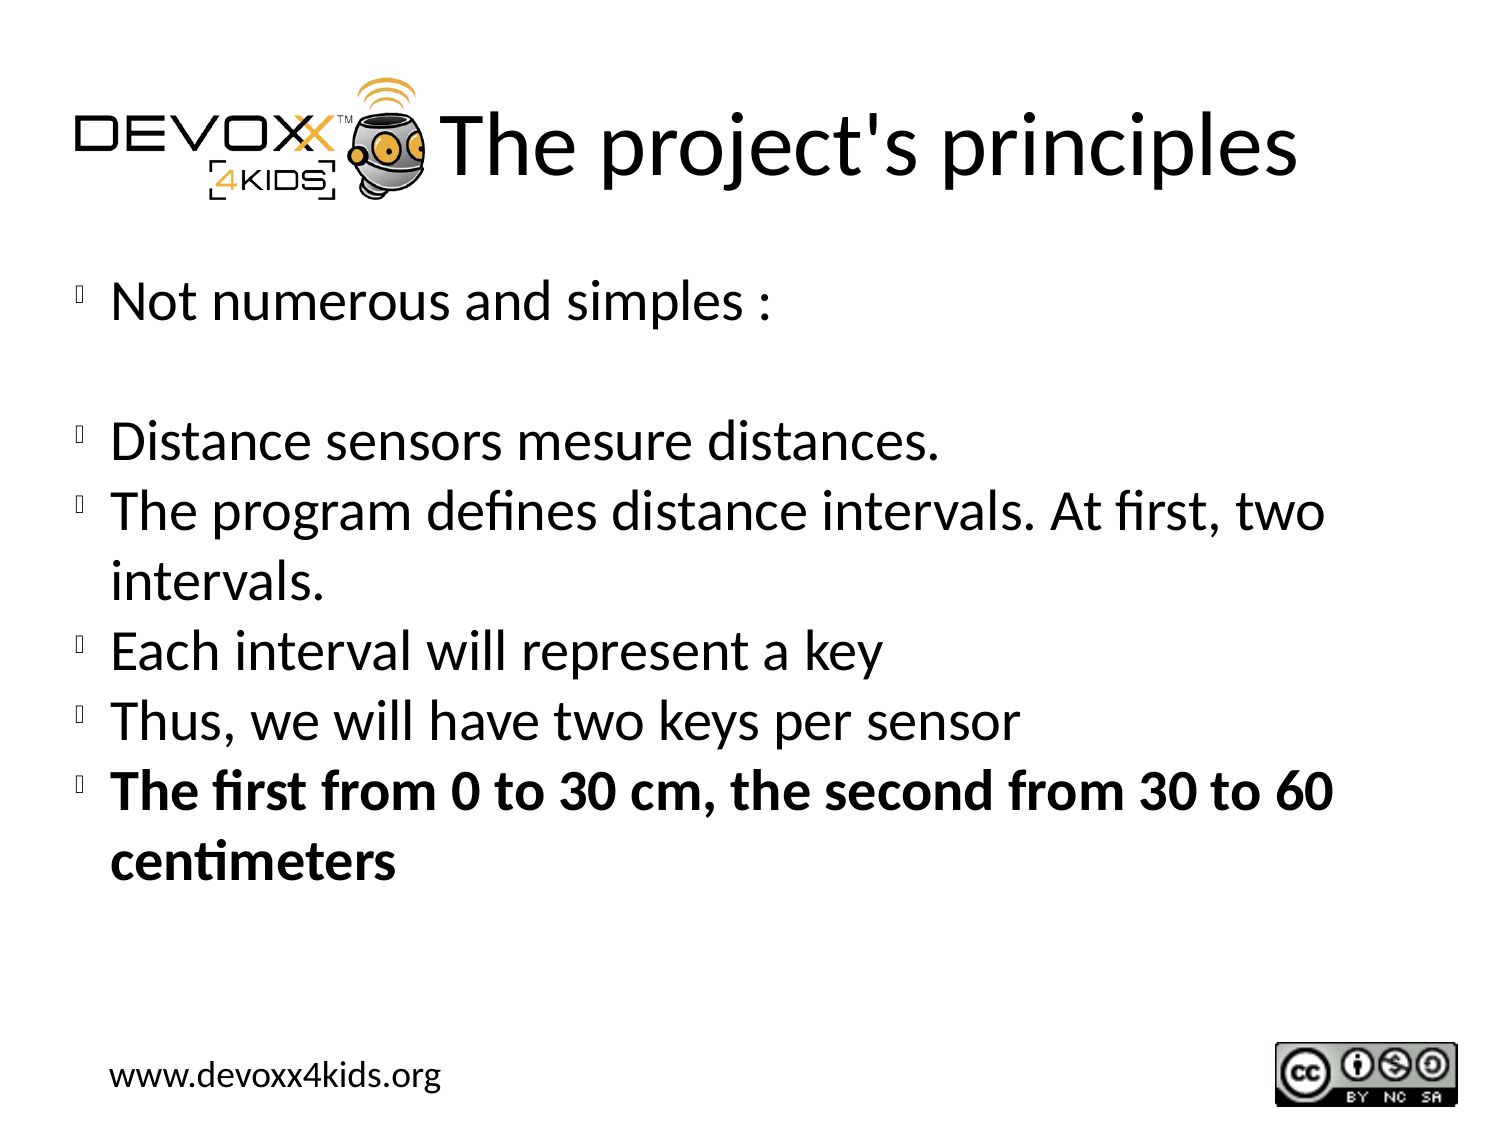

The project's principles
Not numerous and simples :

Distance sensors mesure distances.
The program defines distance intervals. At first, two intervals.
Each interval will represent a key
Thus, we will have two keys per sensor
The first from 0 to 30 cm, the second from 30 to 60 centimeters